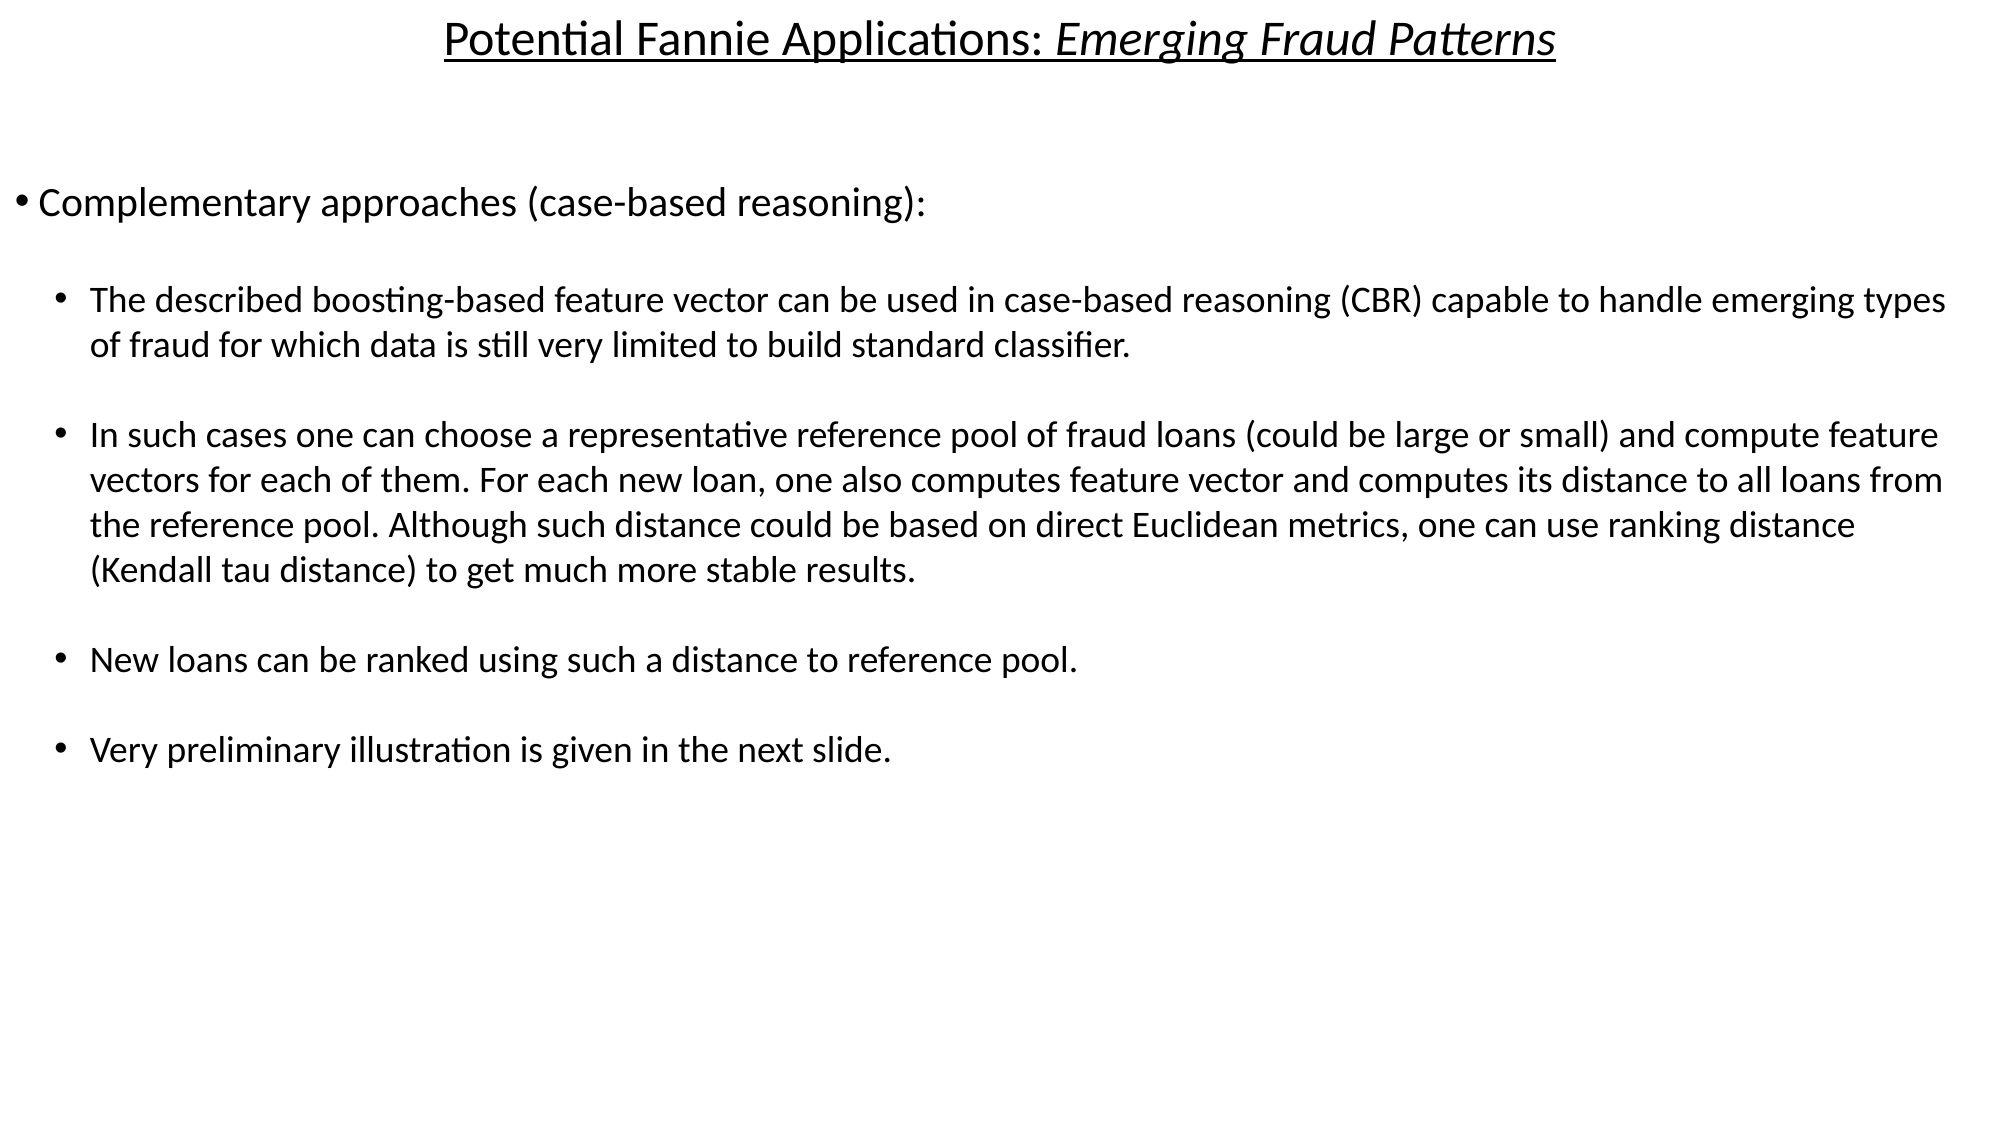

# Potential Fannie Applications: Emerging Fraud Patterns
 Complementary approaches (case-based reasoning):

The described boosting-based feature vector can be used in case-based reasoning (CBR) capable to handle emerging types of fraud for which data is still very limited to build standard classifier.

In such cases one can choose a representative reference pool of fraud loans (could be large or small) and compute feature vectors for each of them. For each new loan, one also computes feature vector and computes its distance to all loans from the reference pool. Although such distance could be based on direct Euclidean metrics, one can use ranking distance (Kendall tau distance) to get much more stable results.

New loans can be ranked using such a distance to reference pool.

Very preliminary illustration is given in the next slide.